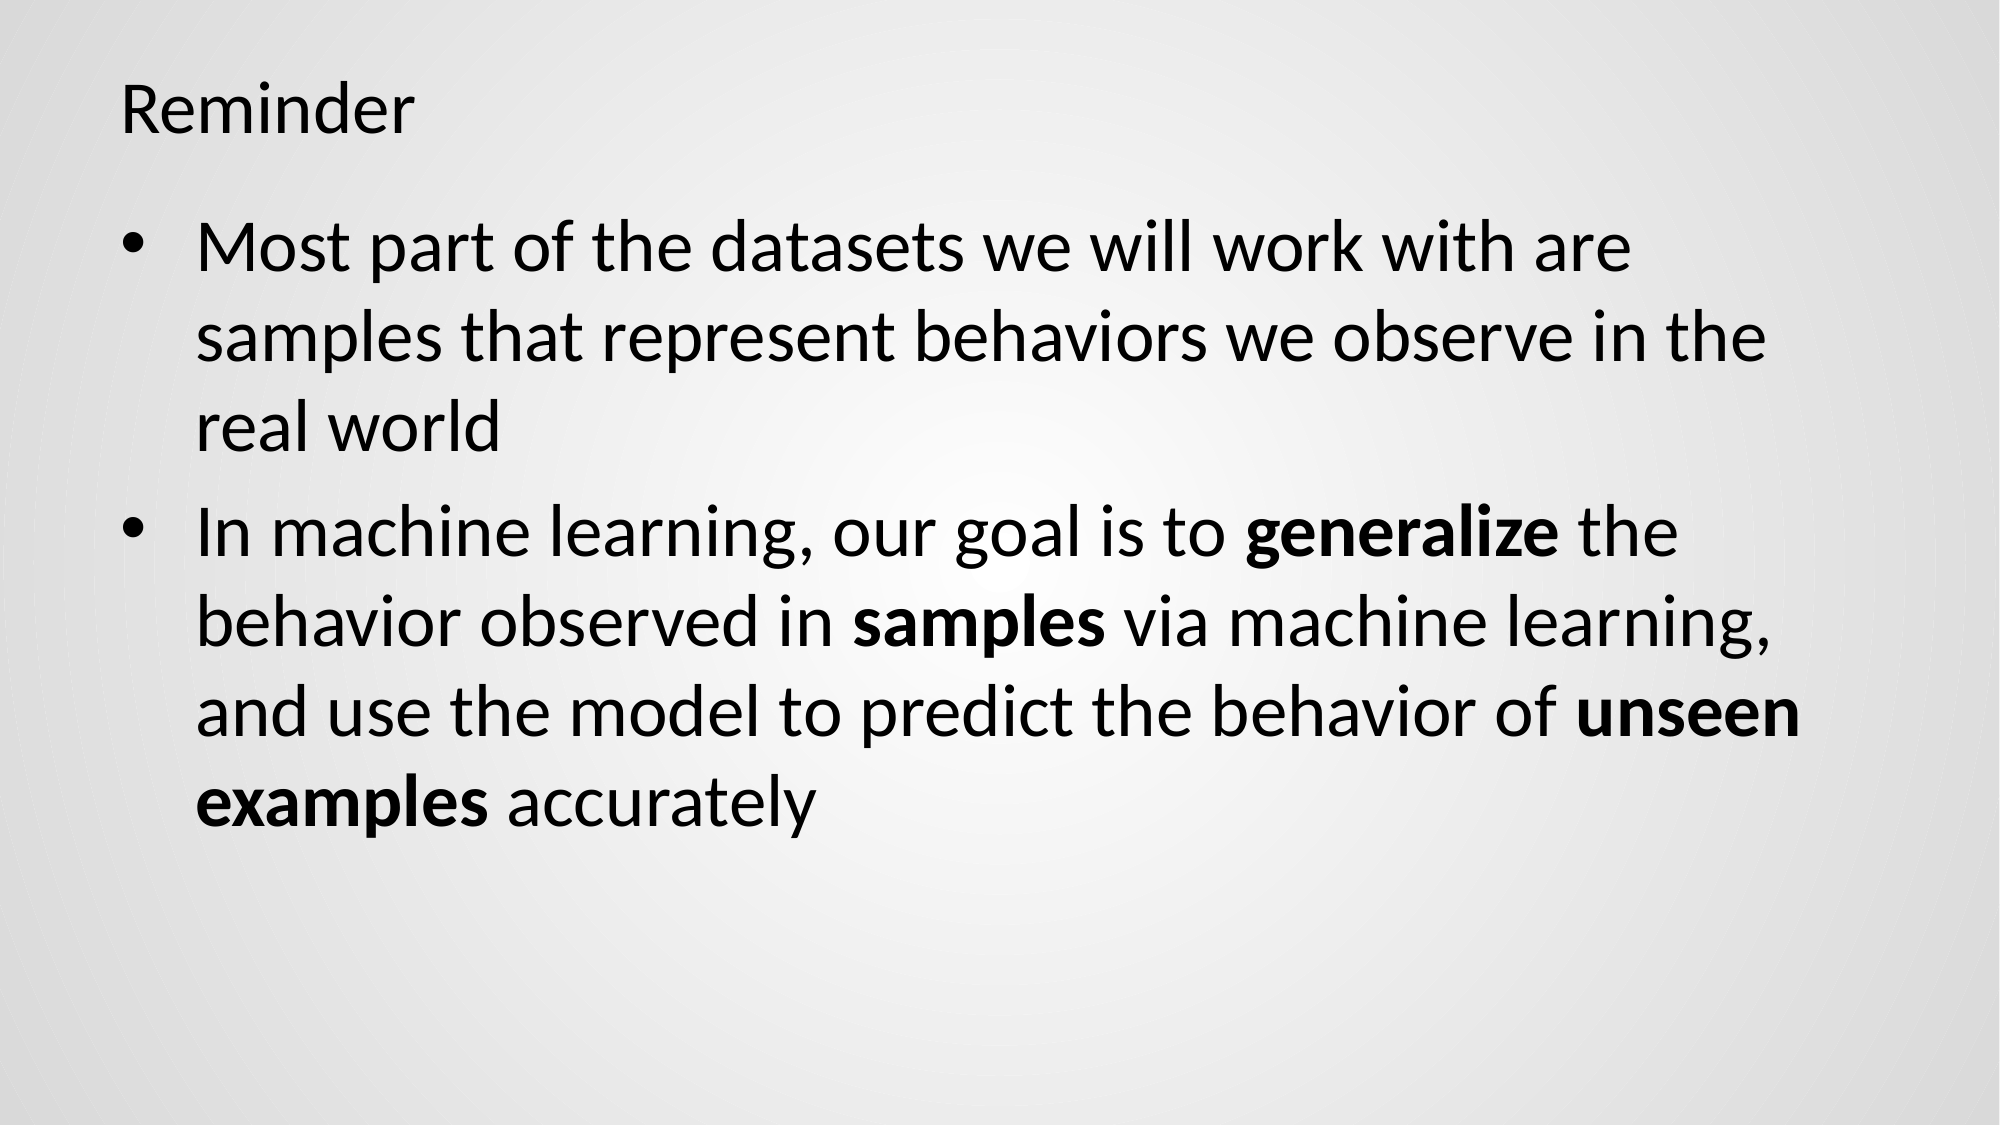

# Reminder
Most part of the datasets we will work with are samples that represent behaviors we observe in the real world
In machine learning, our goal is to generalize the behavior observed in samples via machine learning, and use the model to predict the behavior of unseen examples accurately